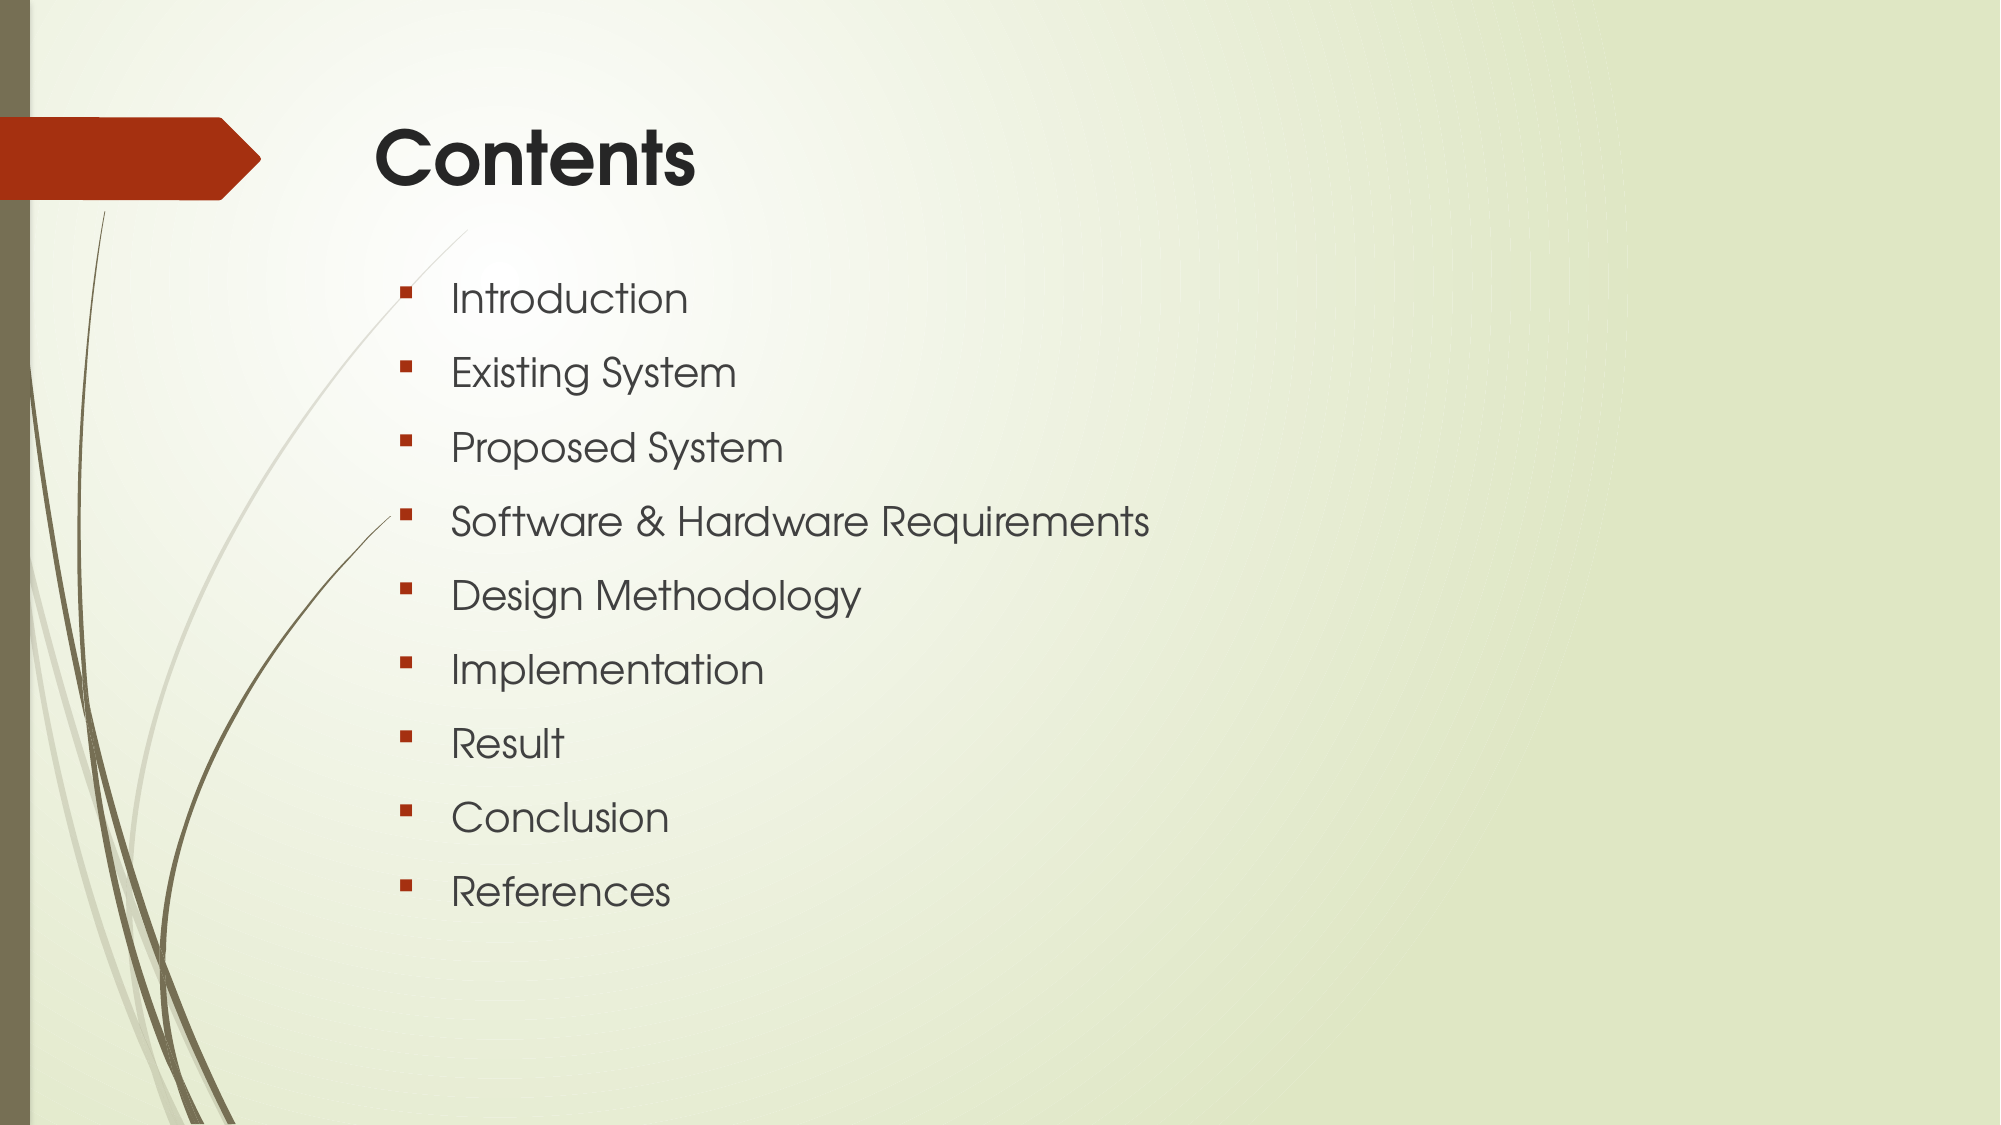

# Contents
Introduction
Existing System
Proposed System
Software & Hardware Requirements
Design Methodology
Implementation
Result
Conclusion
References